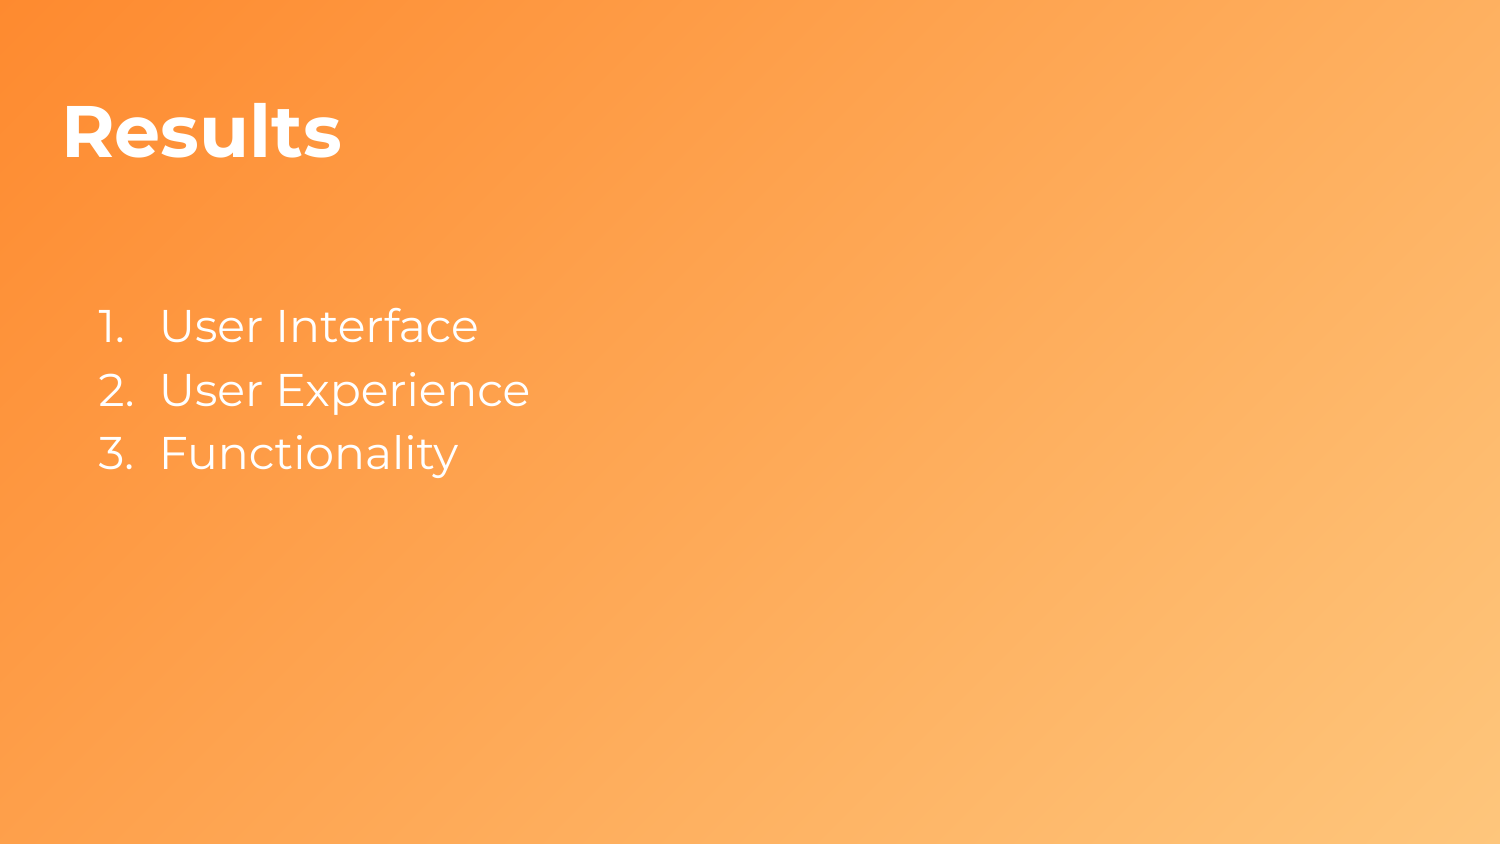

# Results
User Interface
User Experience
Functionality